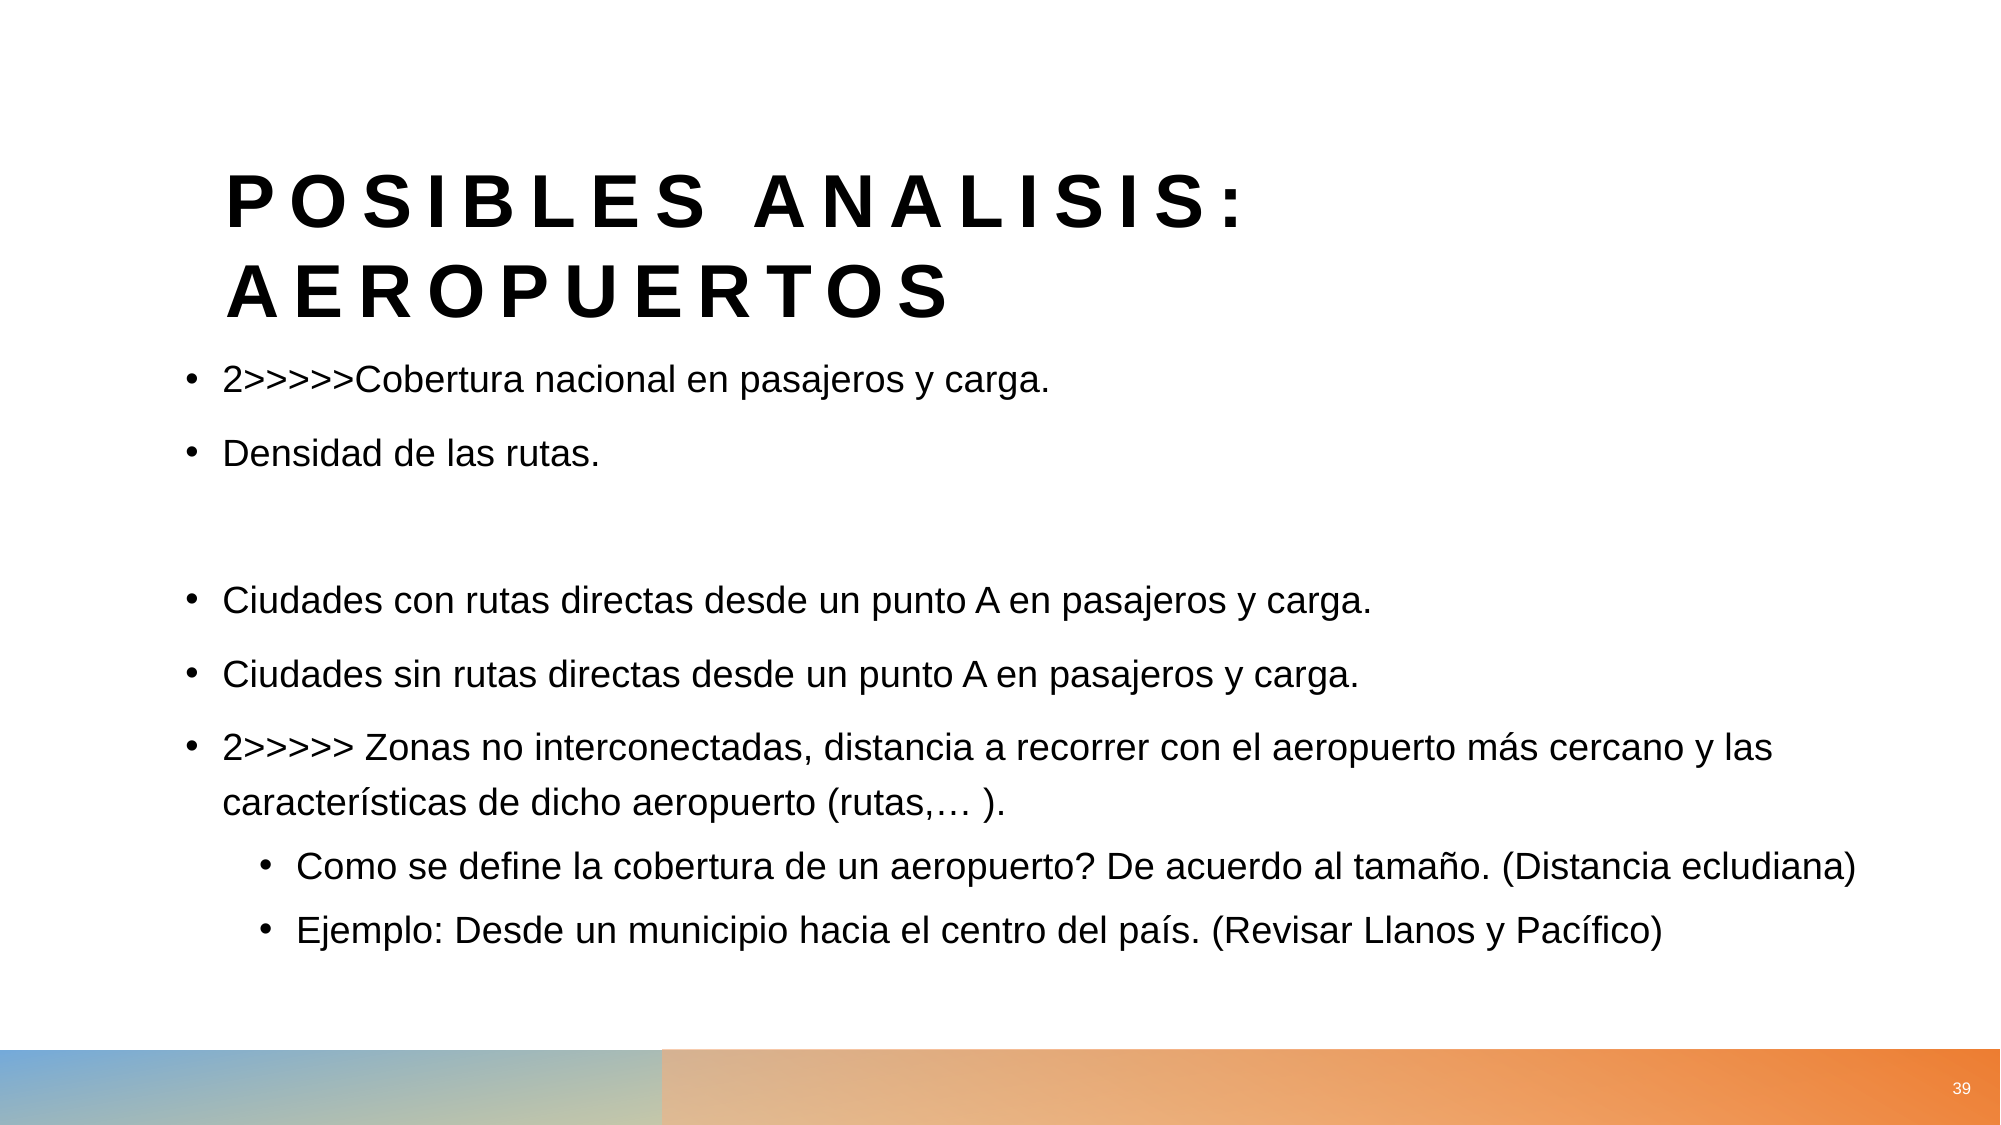

# Posibles analisis: aeropuertos
2>>>>>Cobertura nacional en pasajeros y carga.
Densidad de las rutas.

Ciudades con rutas directas desde un punto A en pasajeros y carga.
Ciudades sin rutas directas desde un punto A en pasajeros y carga.
2>>>>> Zonas no interconectadas, distancia a recorrer con el aeropuerto más cercano y las características de dicho aeropuerto (rutas,… ).
Como se define la cobertura de un aeropuerto? De acuerdo al tamaño. (Distancia ecludiana)
Ejemplo: Desde un municipio hacia el centro del país. (Revisar Llanos y Pacífico)

39